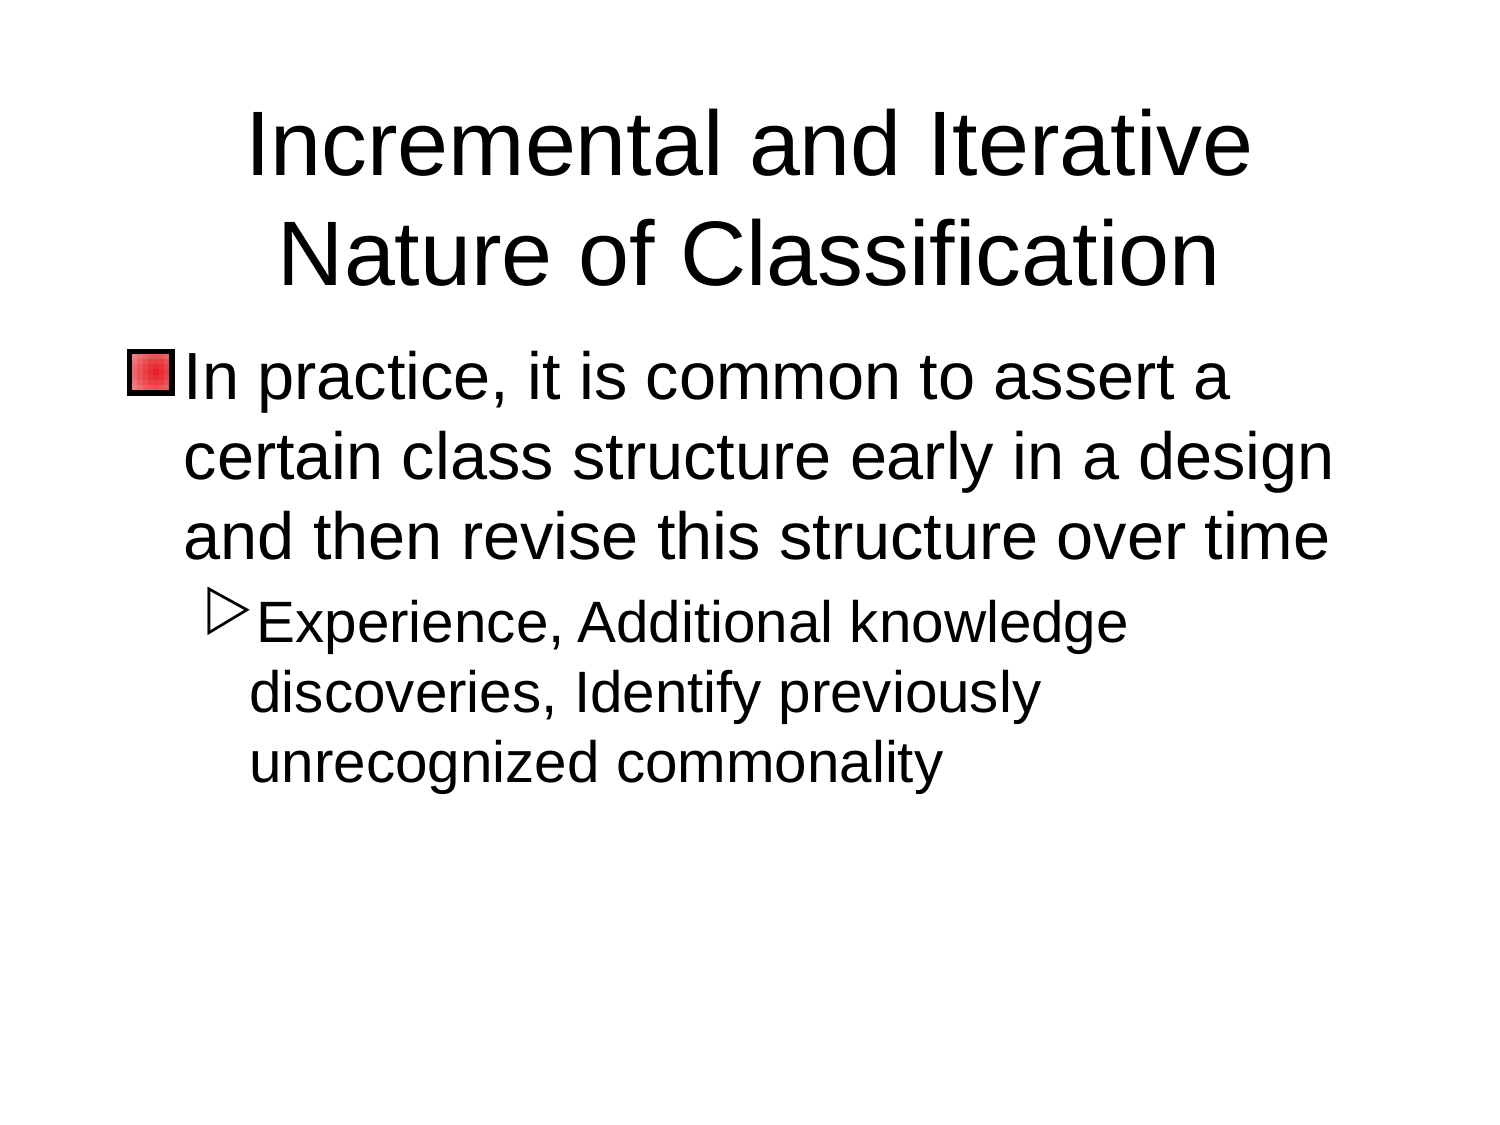

# Incremental and Iterative Nature of Classification
In practice, it is common to assert a certain class structure early in a design and then revise this structure over time
Experience, Additional knowledge discoveries, Identify previously unrecognized commonality